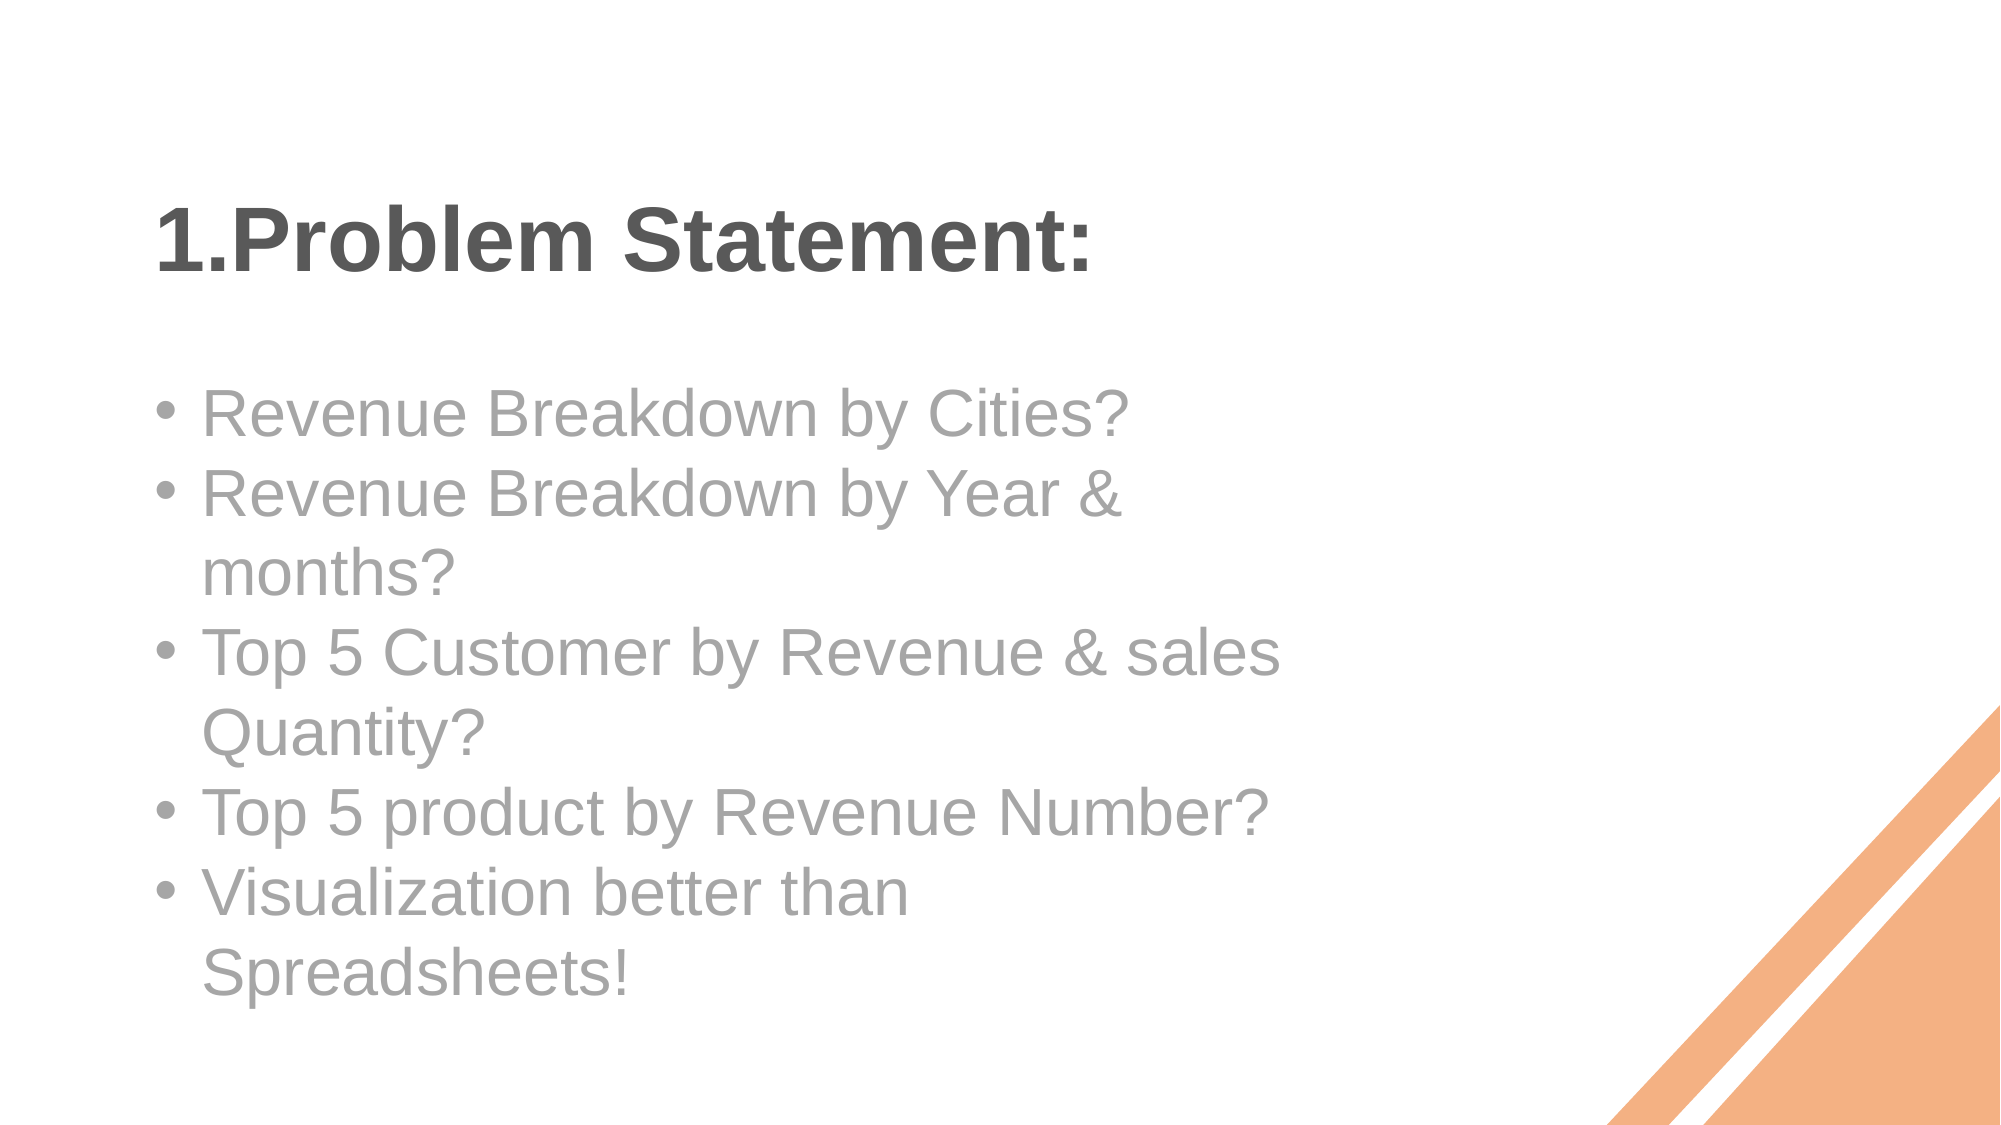

Problem Statement:

Revenue Breakdown by Cities?
Revenue Breakdown by Year & months?
Top 5 Customer by Revenue & sales Quantity?
Top 5 product by Revenue Number?
Visualization better than Spreadsheets!